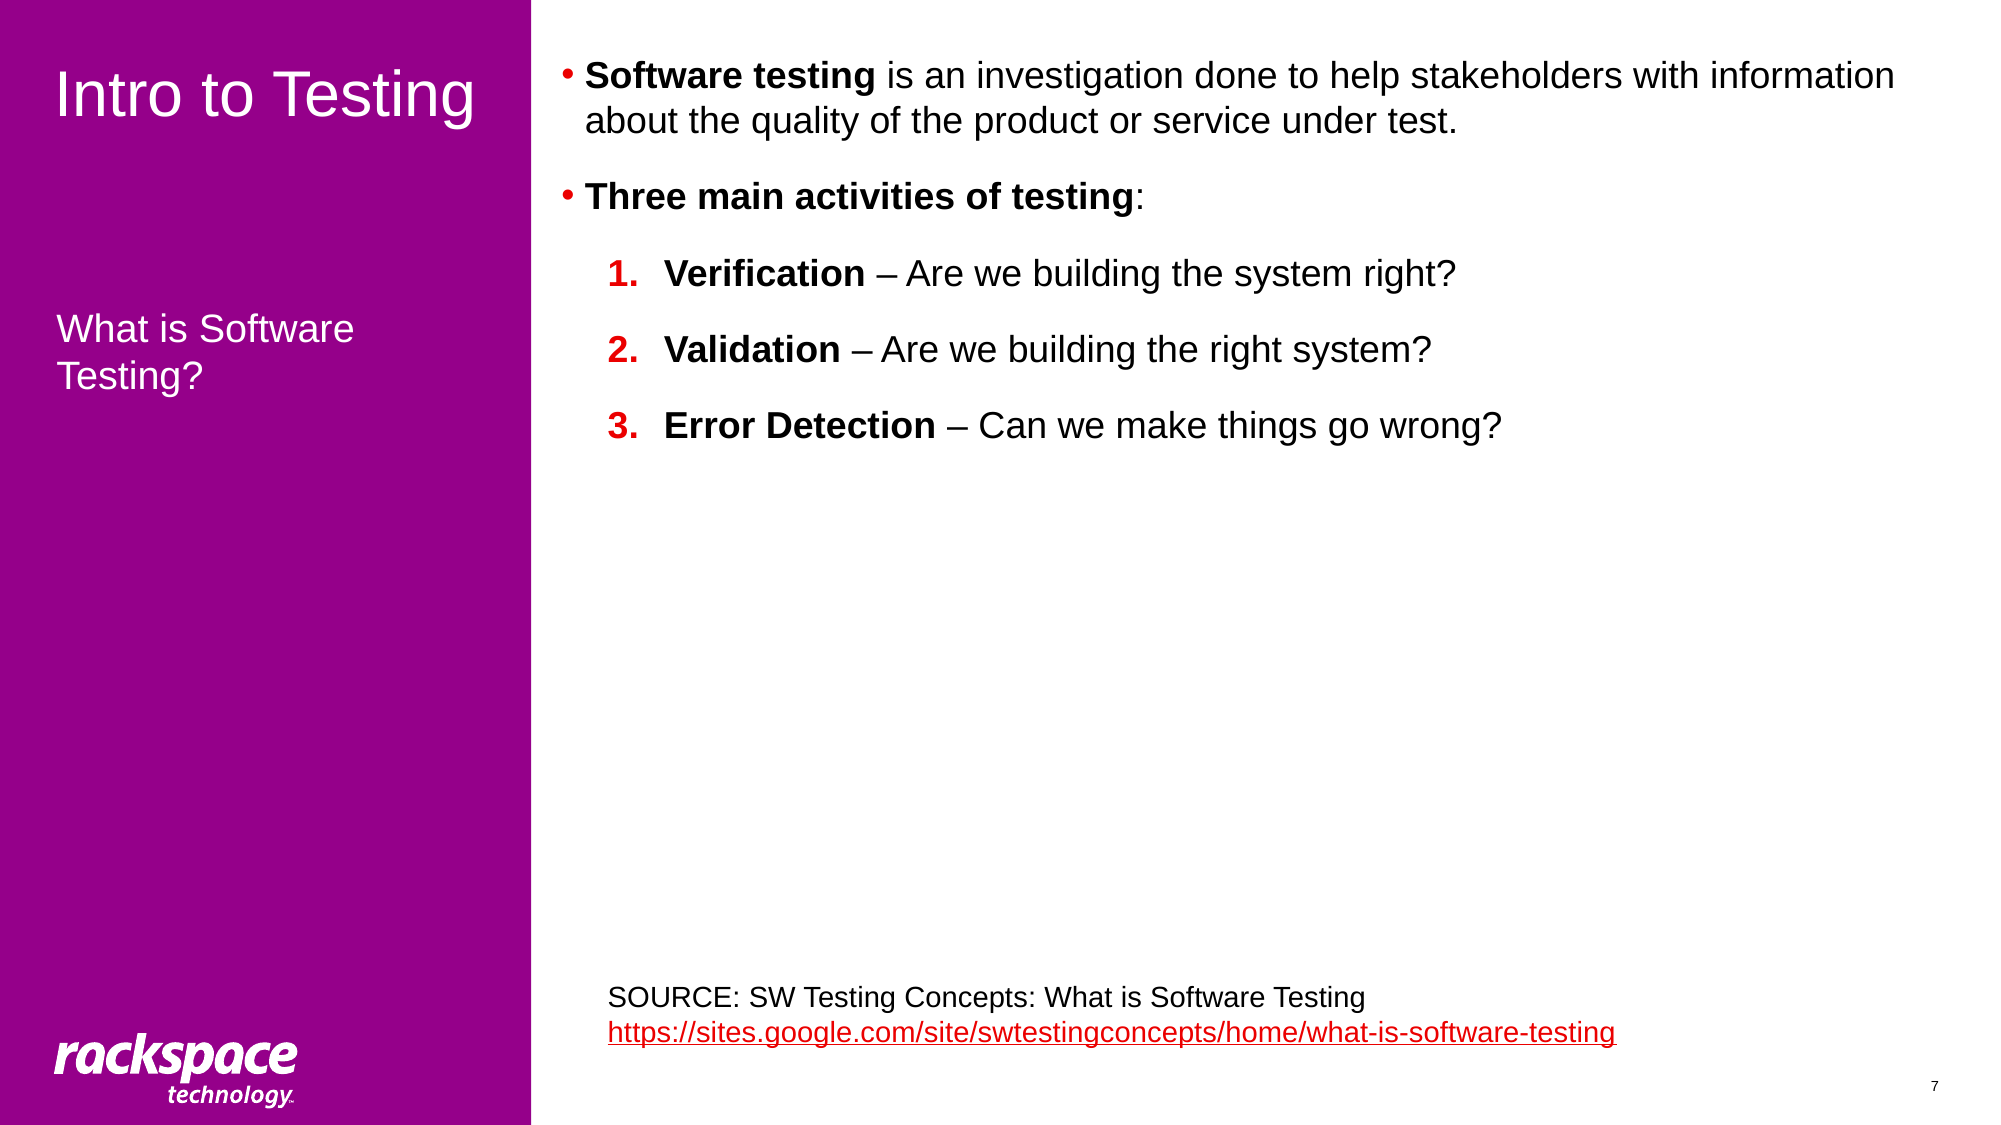

# Intro to Testing
Software testing is an investigation done to help stakeholders with information about the quality of the product or service under test.
Three main activities of testing:
Verification – Are we building the system right?
Validation – Are we building the right system?
Error Detection – Can we make things go wrong?

SOURCE: SW Testing Concepts: What is Software Testing
https://sites.google.com/site/swtestingconcepts/home/what-is-software-testing

What is Software Testing?
7